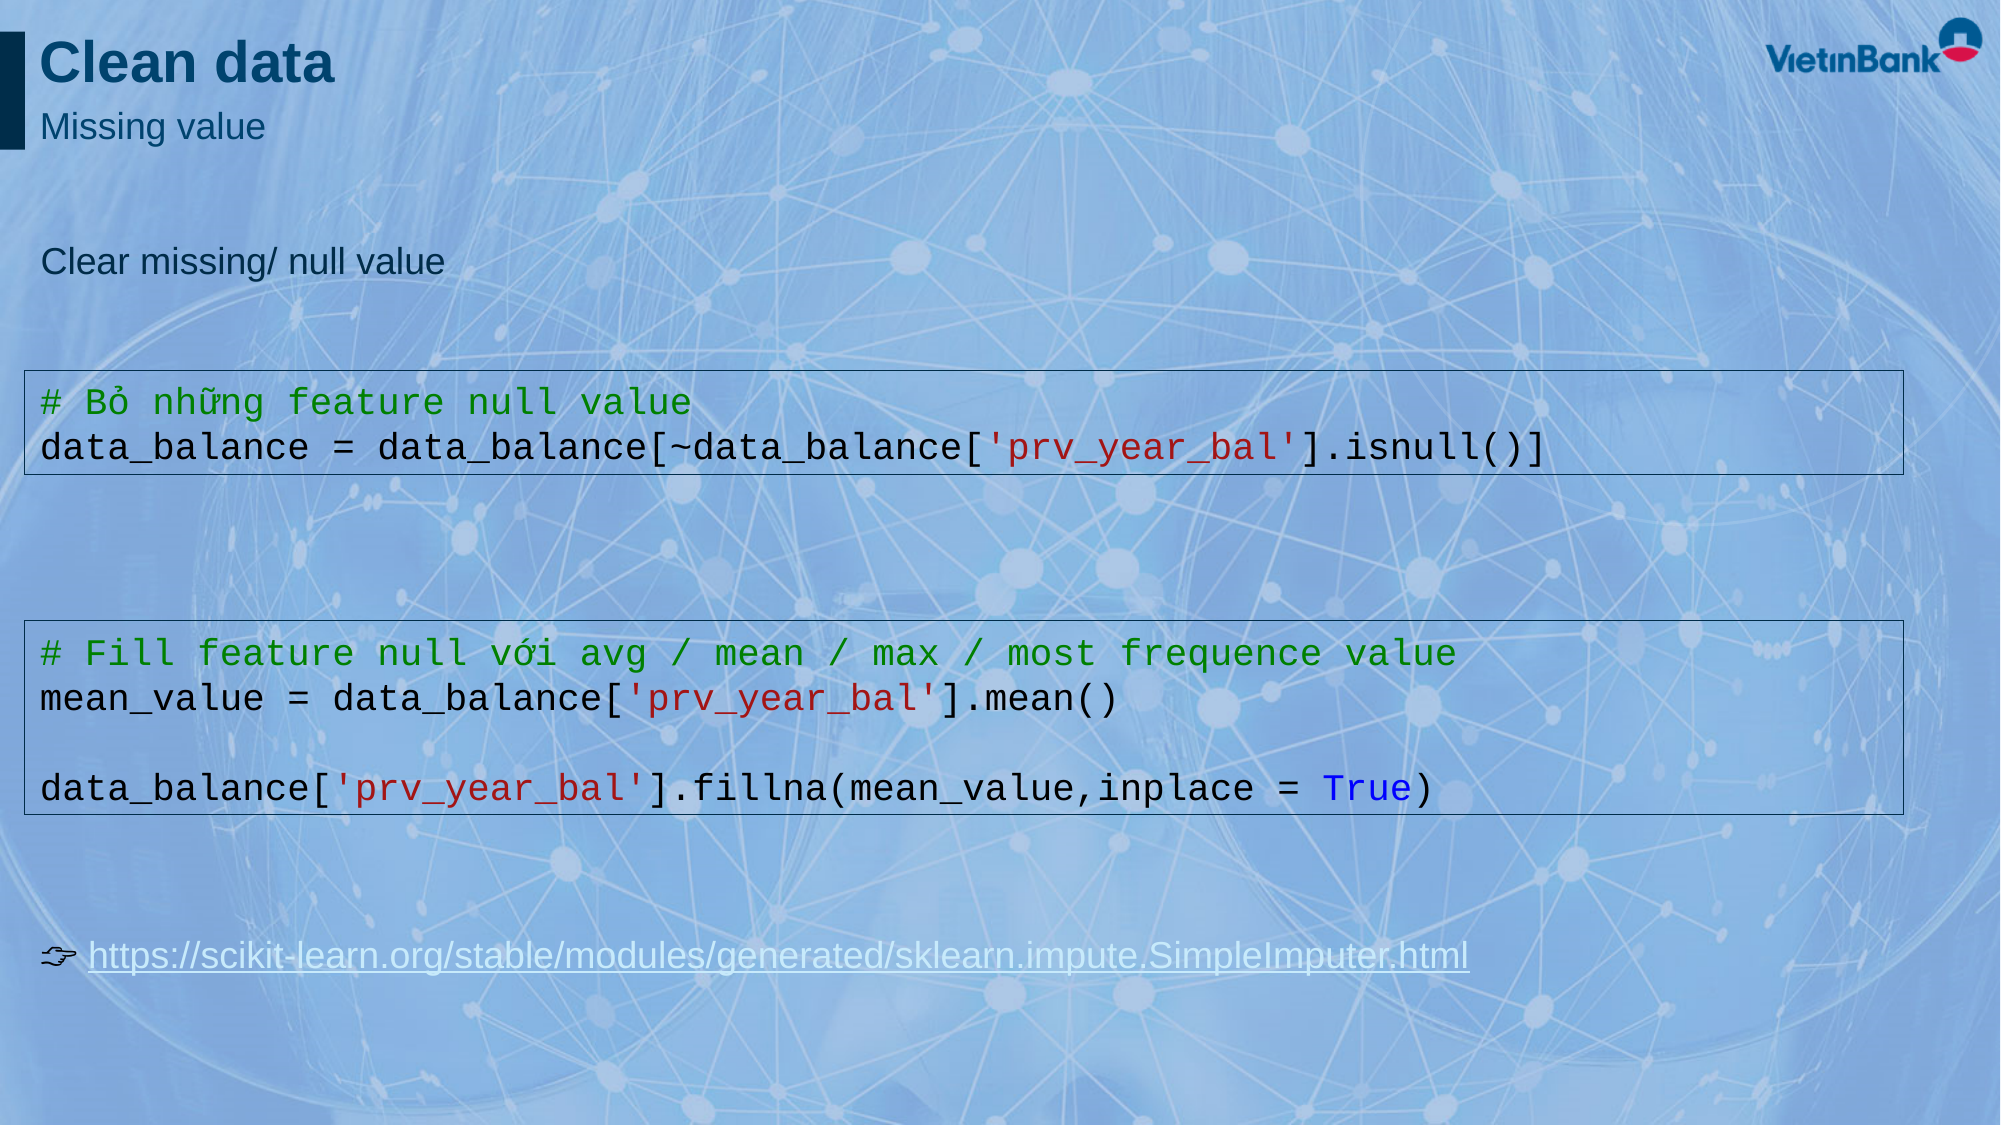

Clean data

Missing value
Clear missing/ null value
# Bỏ những feature null value
data_balance = data_balance[~data_balance['prv_year_bal'].isnull()]
# Fill feature null với avg / mean / max / most frequence value
mean_value = data_balance['prv_year_bal'].mean()

data_balance['prv_year_bal'].fillna(mean_value,inplace = True)
👉 https://scikit-learn.org/stable/modules/generated/sklearn.impute.SimpleImputer.html